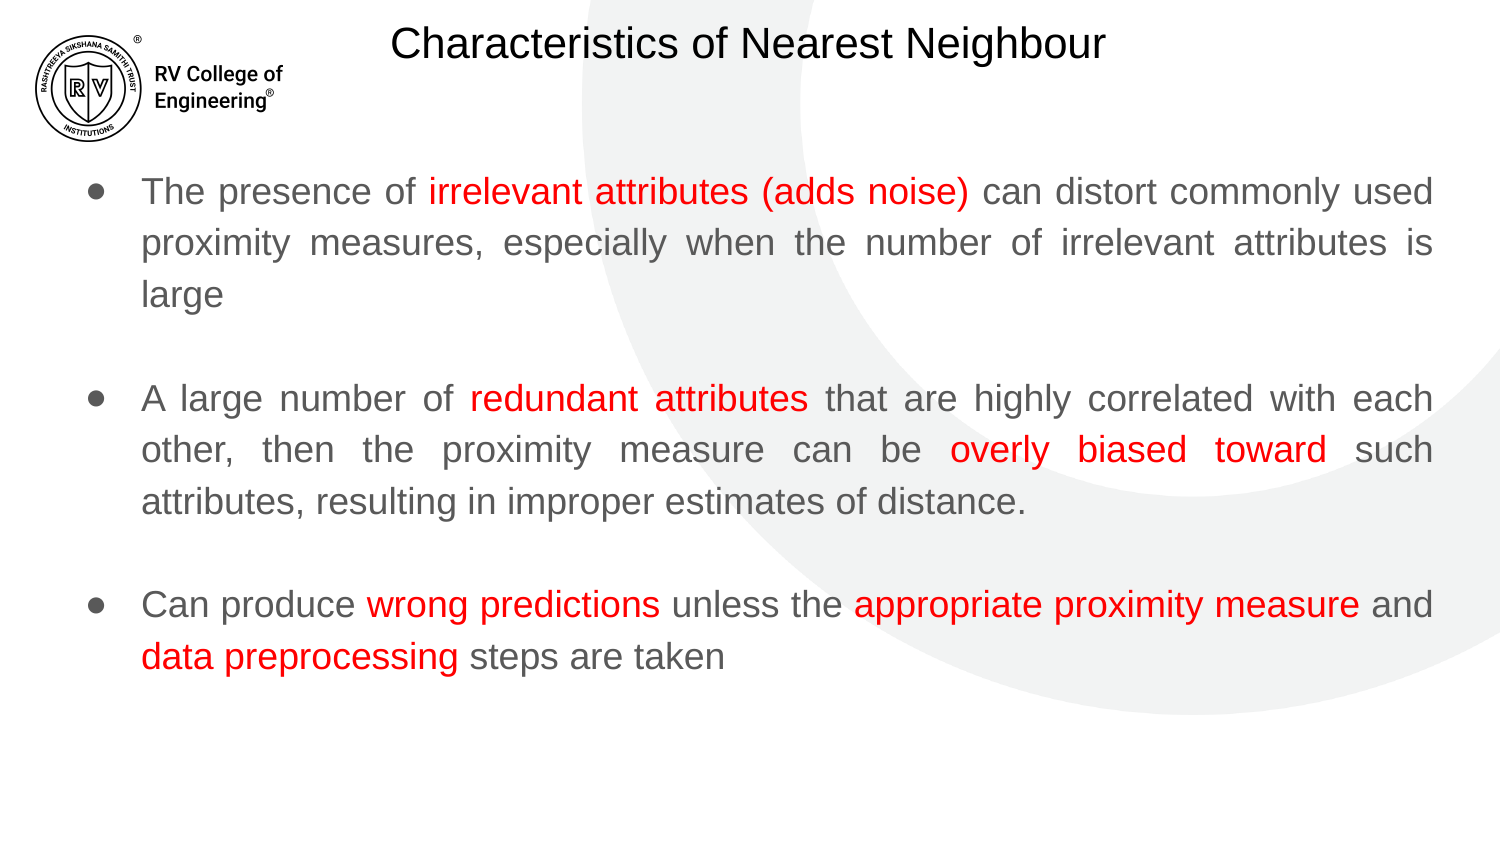

# Characteristics of Nearest Neighbour
The presence of irrelevant attributes (adds noise) can distort commonly used proximity measures, especially when the number of irrelevant attributes is large

A large number of redundant attributes that are highly correlated with each other, then the proximity measure can be overly biased toward such attributes, resulting in improper estimates of distance.

Can produce wrong predictions unless the appropriate proximity measure and data preprocessing steps are taken